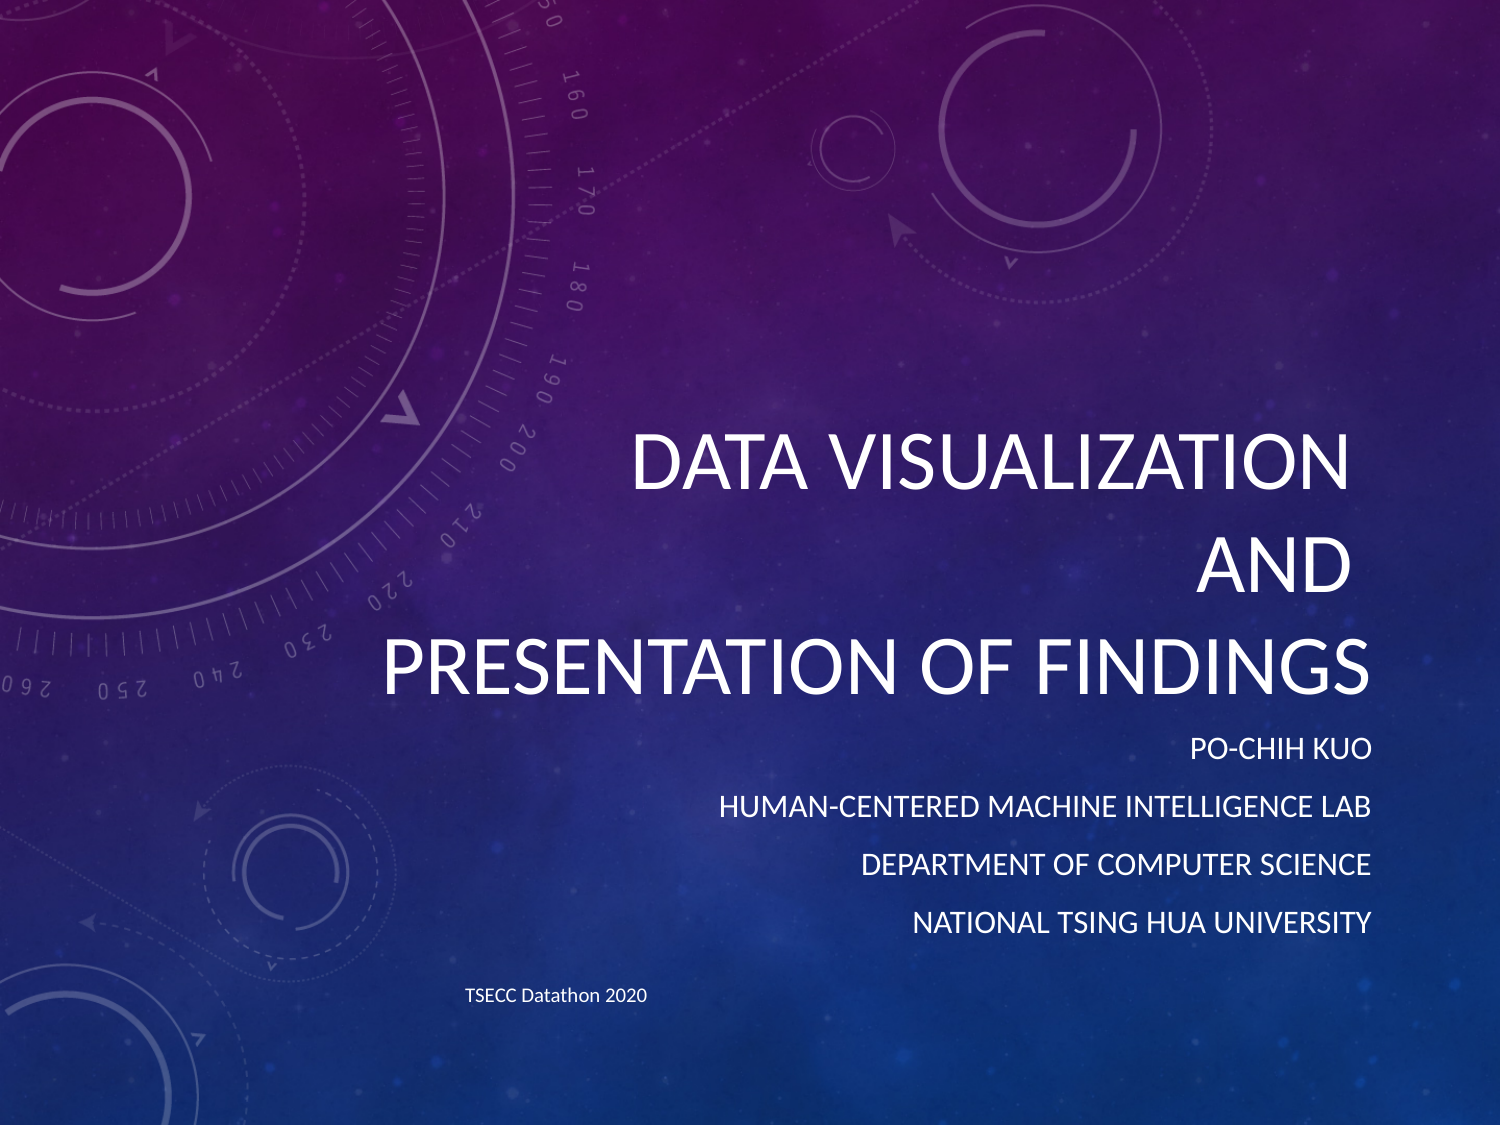

# Data visualization and Presentation of findings
Po-Chih Kuo
Human-centered machine Intelligence Lab
Department of Computer Science
National Tsing Hua University
TSECC Datathon 2020